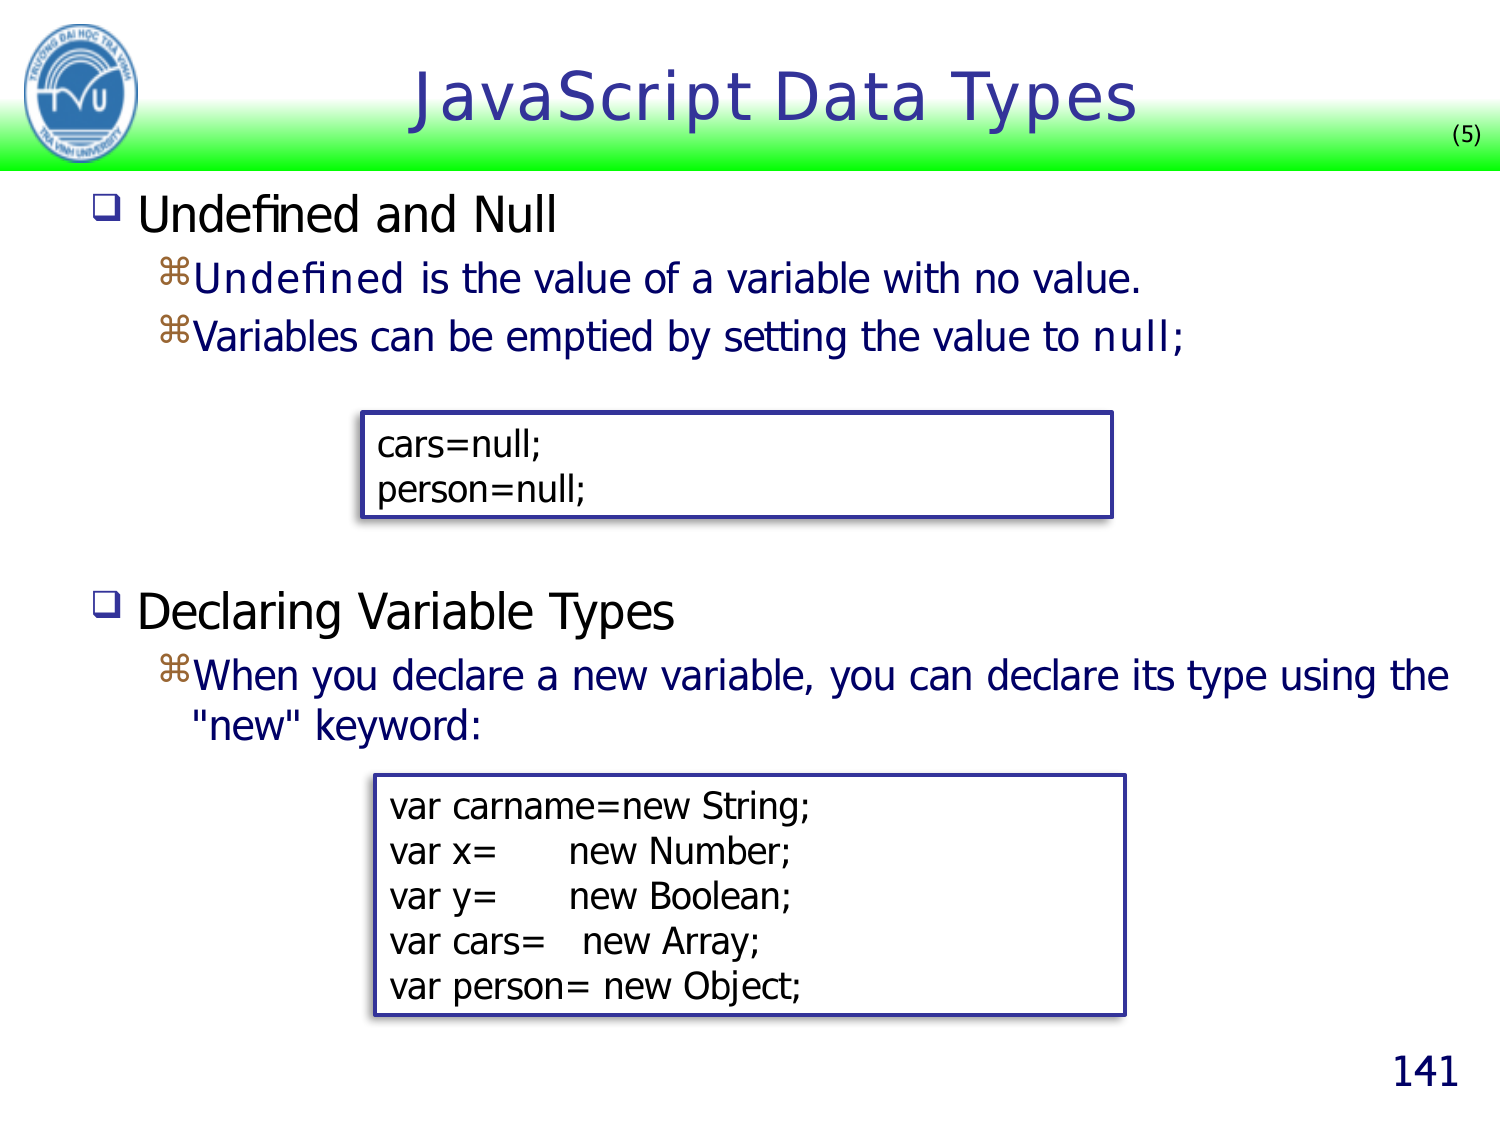

# JavaScript Data Types
(5)
Undefined and Null
Undefined is the value of a variable with no value.
Variables can be emptied by setting the value to null;

Declaring Variable Types
When you declare a new variable, you can declare its type using the "new" keyword:

cars=null;
person=null;
var carname=new String;
var x=      new Number;
var y=      new Boolean;
var cars=   new Array;
var person= new Object;
141